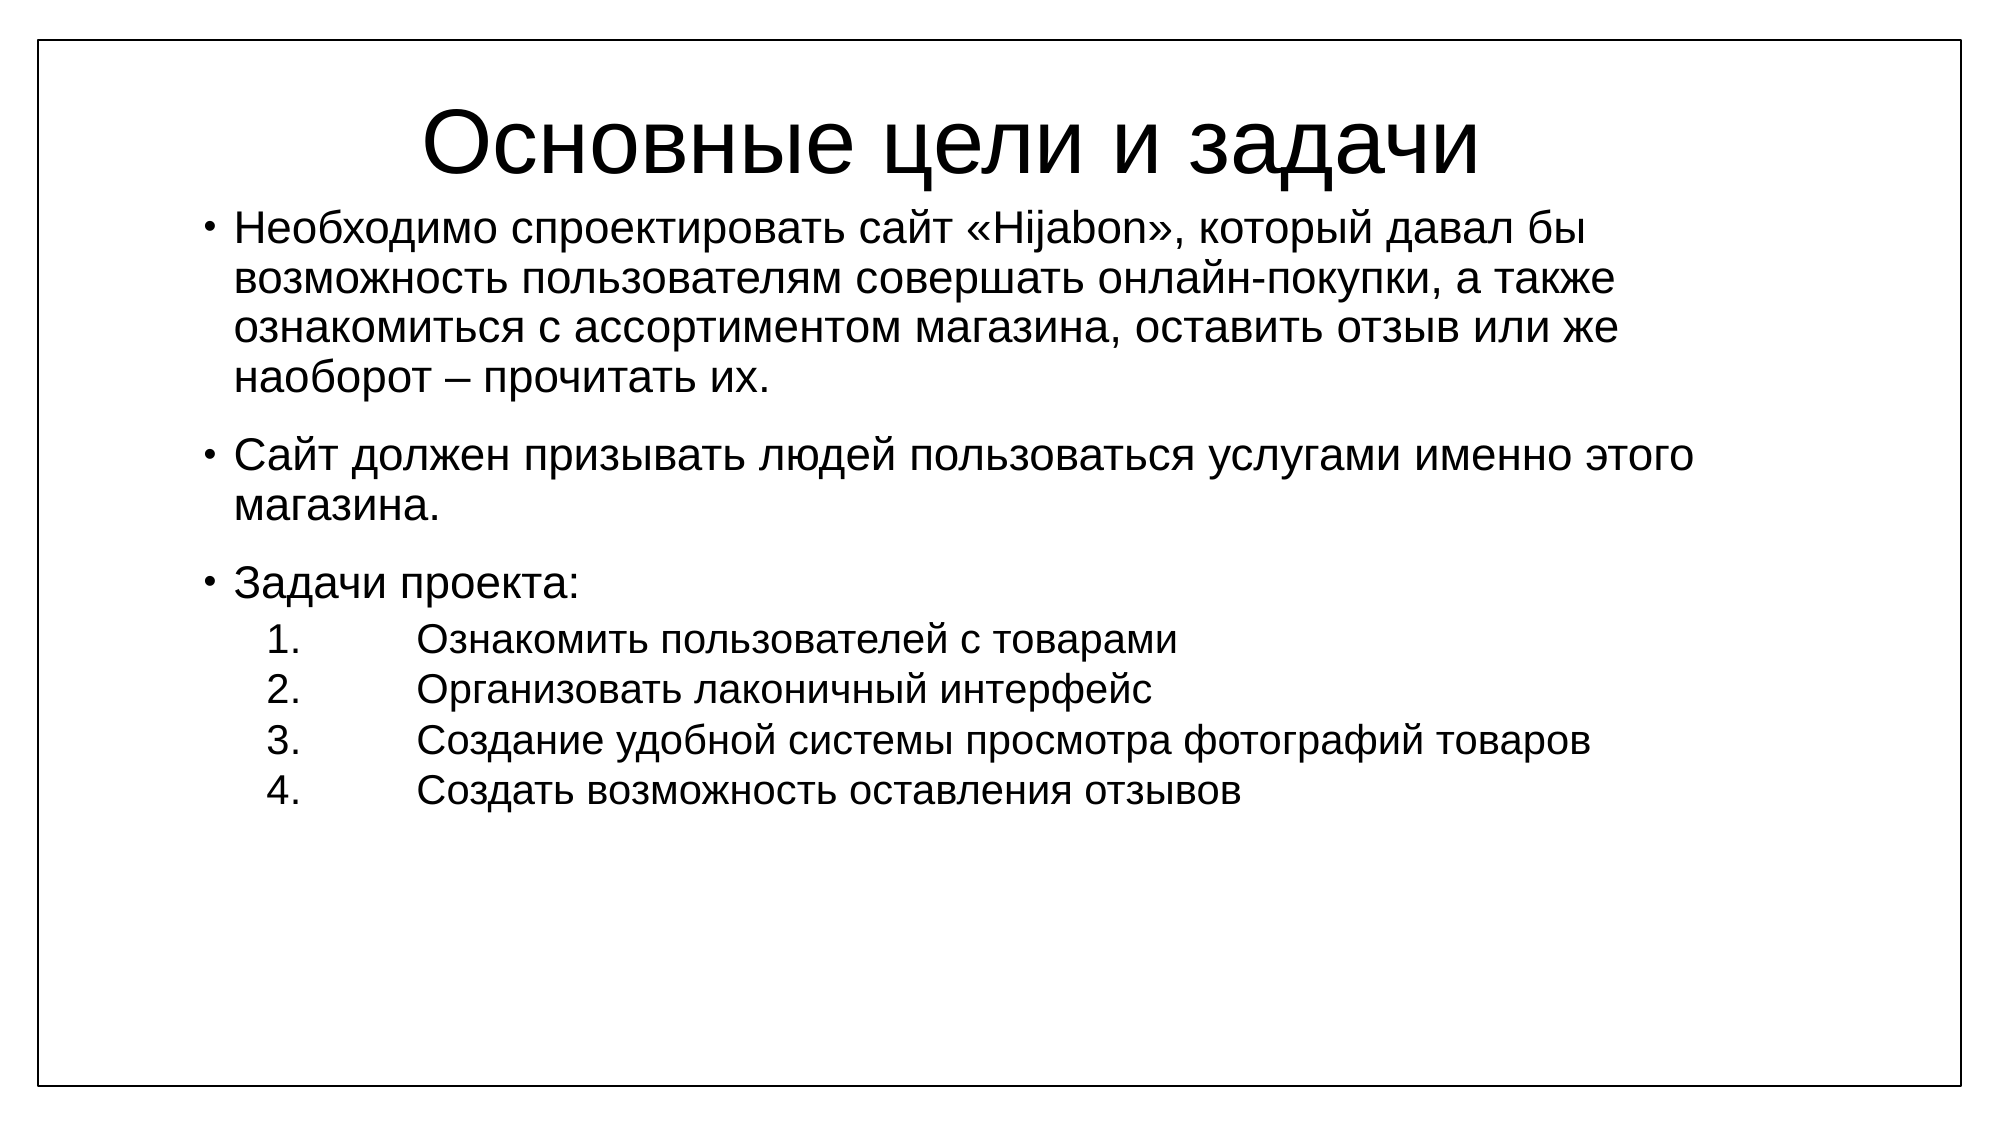

# Основные цели и задачи
Необходимо спроектировать сайт «Hijabon», который давал бы возможность пользователям совершать онлайн-покупки, а также ознакомиться с ассортиментом магазина, оставить отзыв или же наоборот – прочитать их.
Сайт должен призывать людей пользоваться услугами именно этого магазина.
Задачи проекта:

1.	Ознакомить пользователей с товарами
2.	Организовать лаконичный интерфейс
3.	Создание удобной системы просмотра фотографий товаров
4.	Создать возможность оставления отзывов